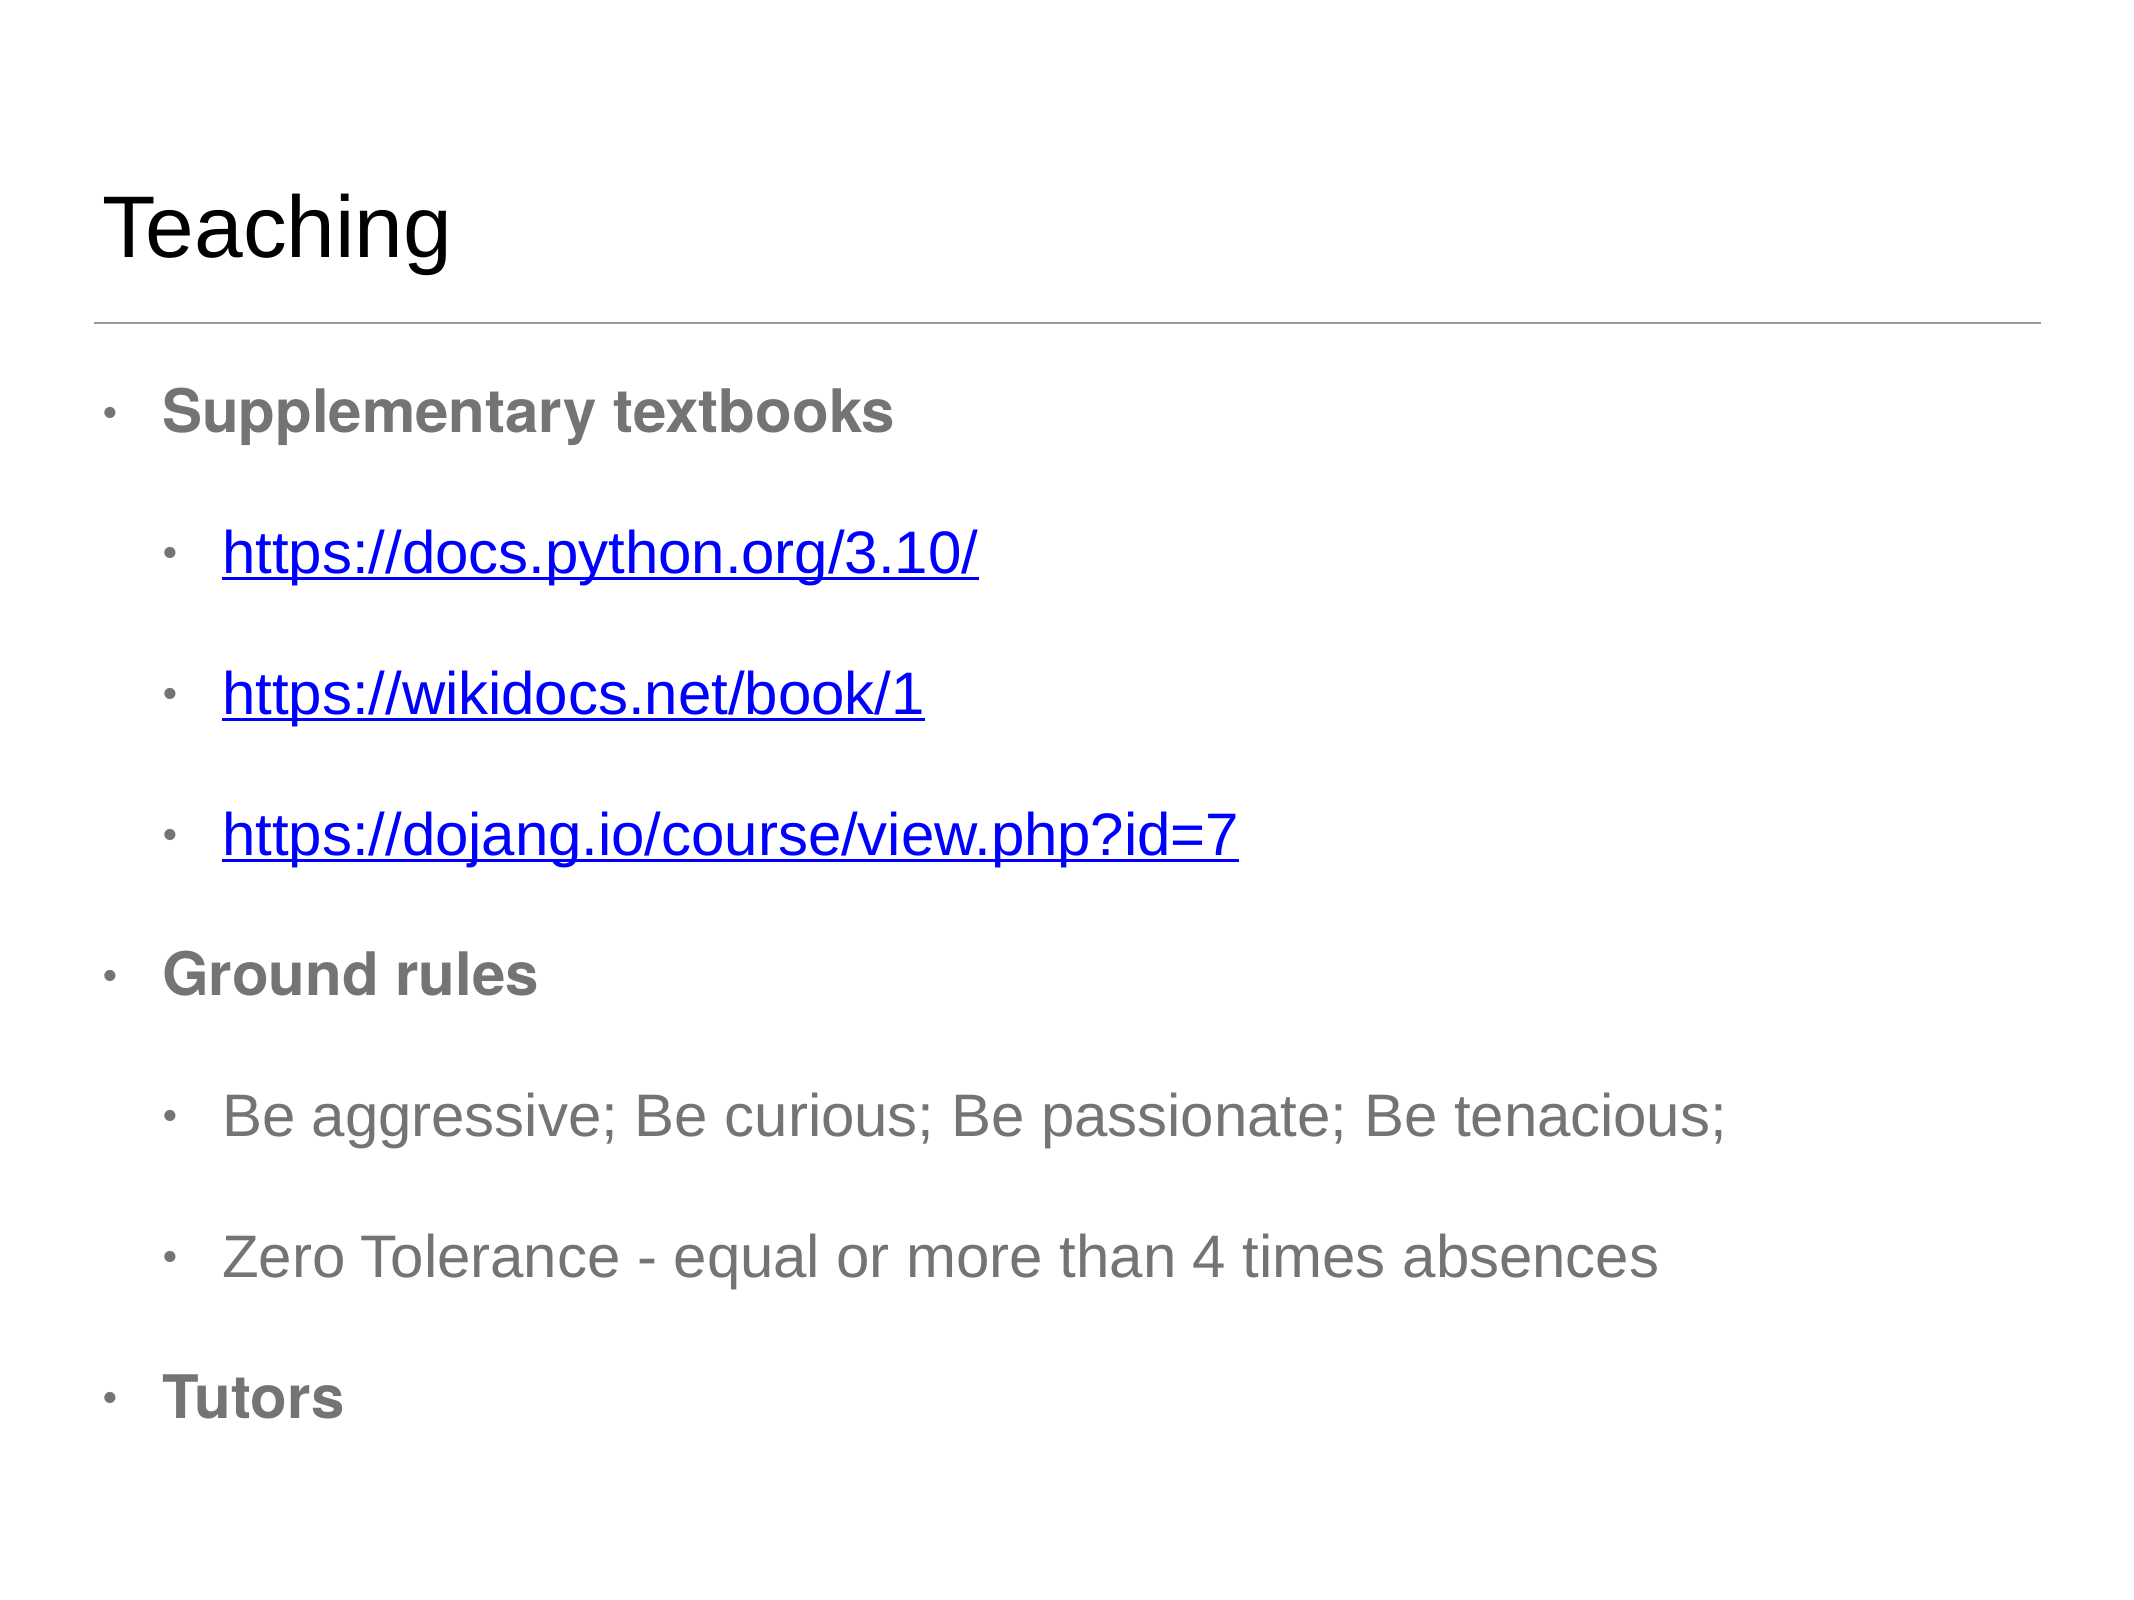

# Teaching
Supplementary textbooks
https://docs.python.org/3.10/
https://wikidocs.net/book/1
https://dojang.io/course/view.php?id=7
Ground rules
Be aggressive; Be curious; Be passionate; Be tenacious;
Zero Tolerance - equal or more than 4 times absences
Tutors